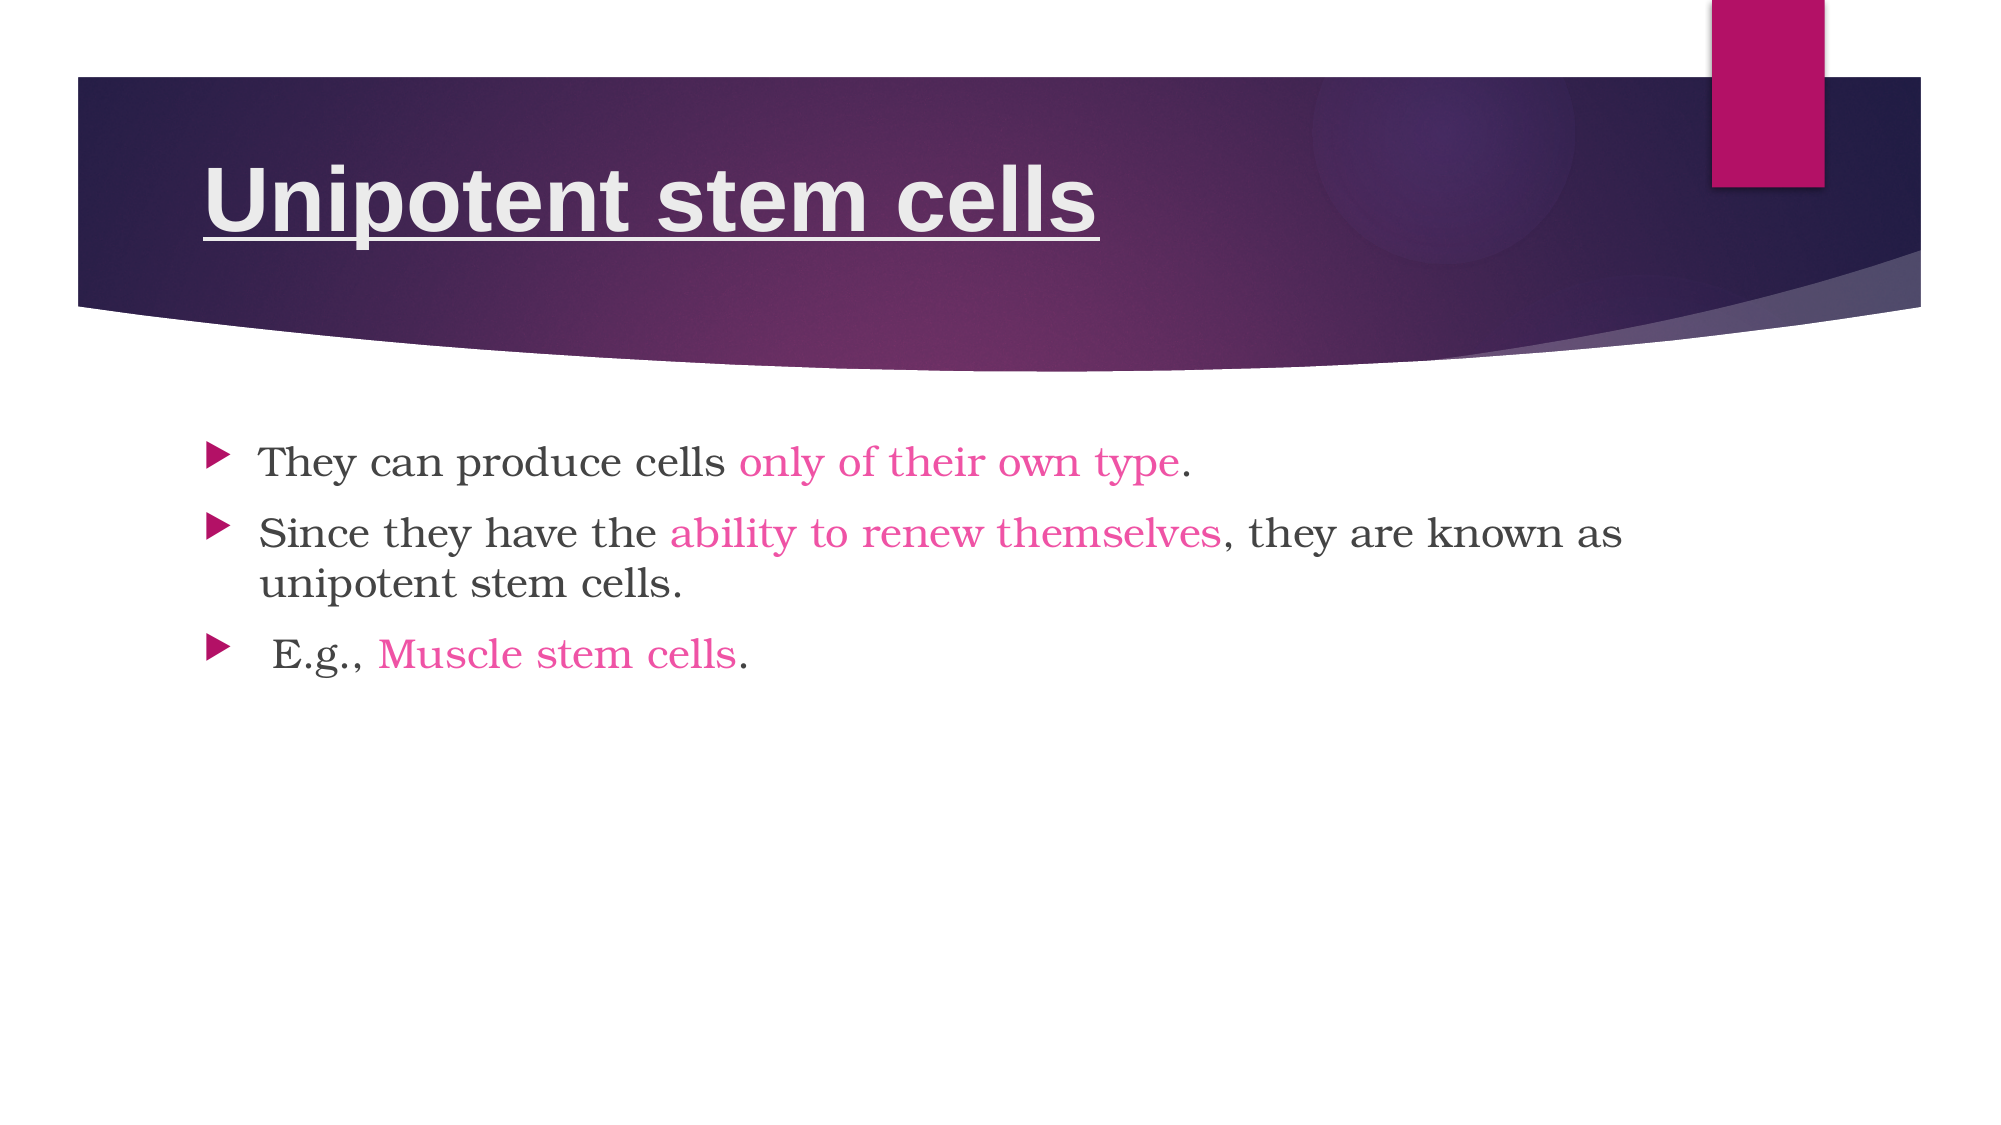

# Unipotent stem cells
They can produce cells only of their own type.
Since they have the ability to renew themselves, they are known as unipotent stem cells.
 E.g., Muscle stem cells.